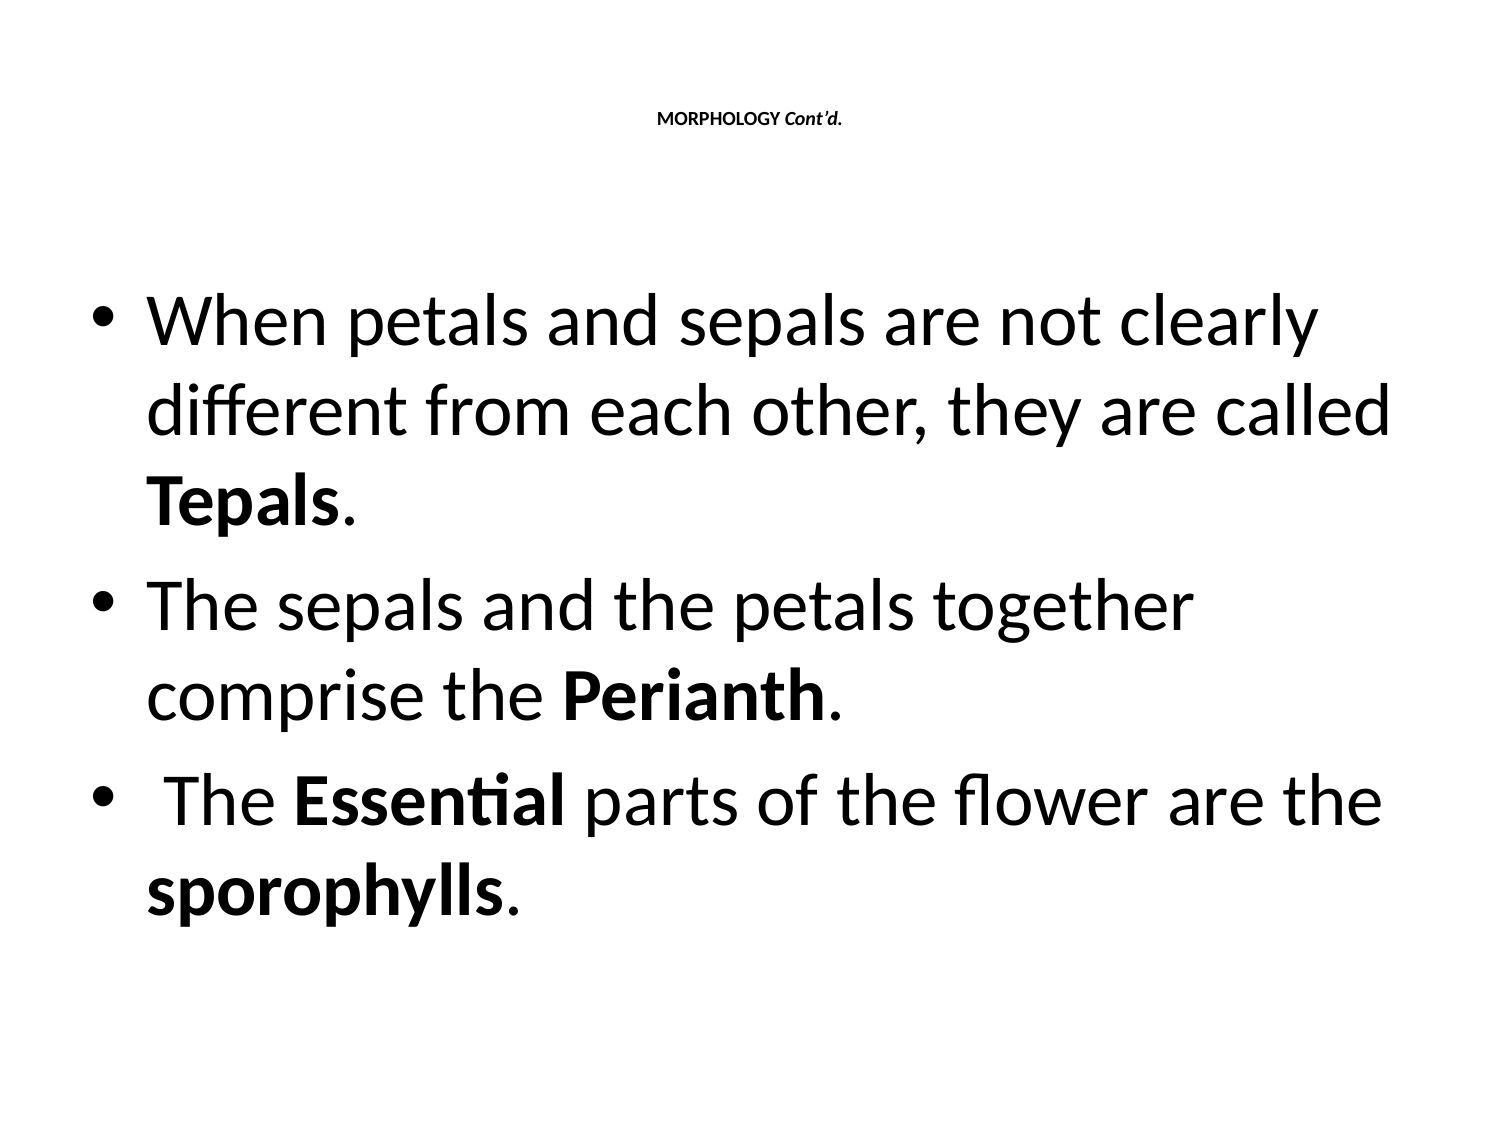

# MORPHOLOGY Cont’d.
When petals and sepals are not clearly different from each other, they are called Tepals.
The sepals and the petals together comprise the Perianth.
 The Essential parts of the flower are the sporophylls.